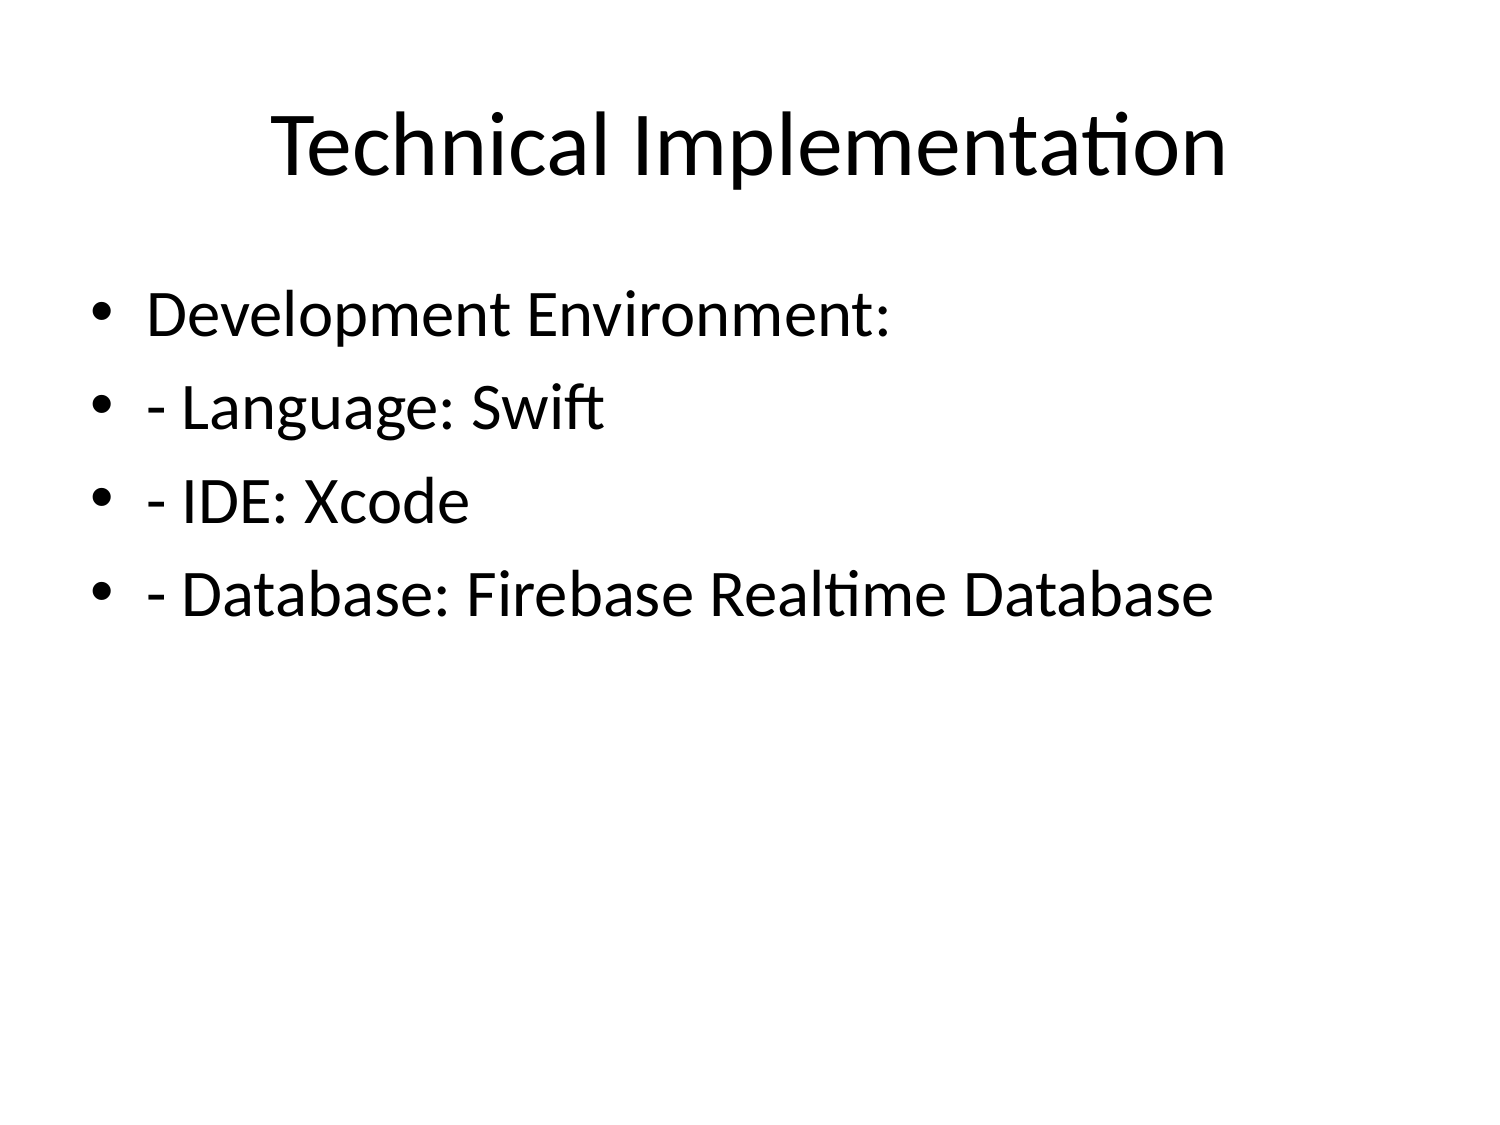

# Technical Implementation
Development Environment:
- Language: Swift
- IDE: Xcode
- Database: Firebase Realtime Database